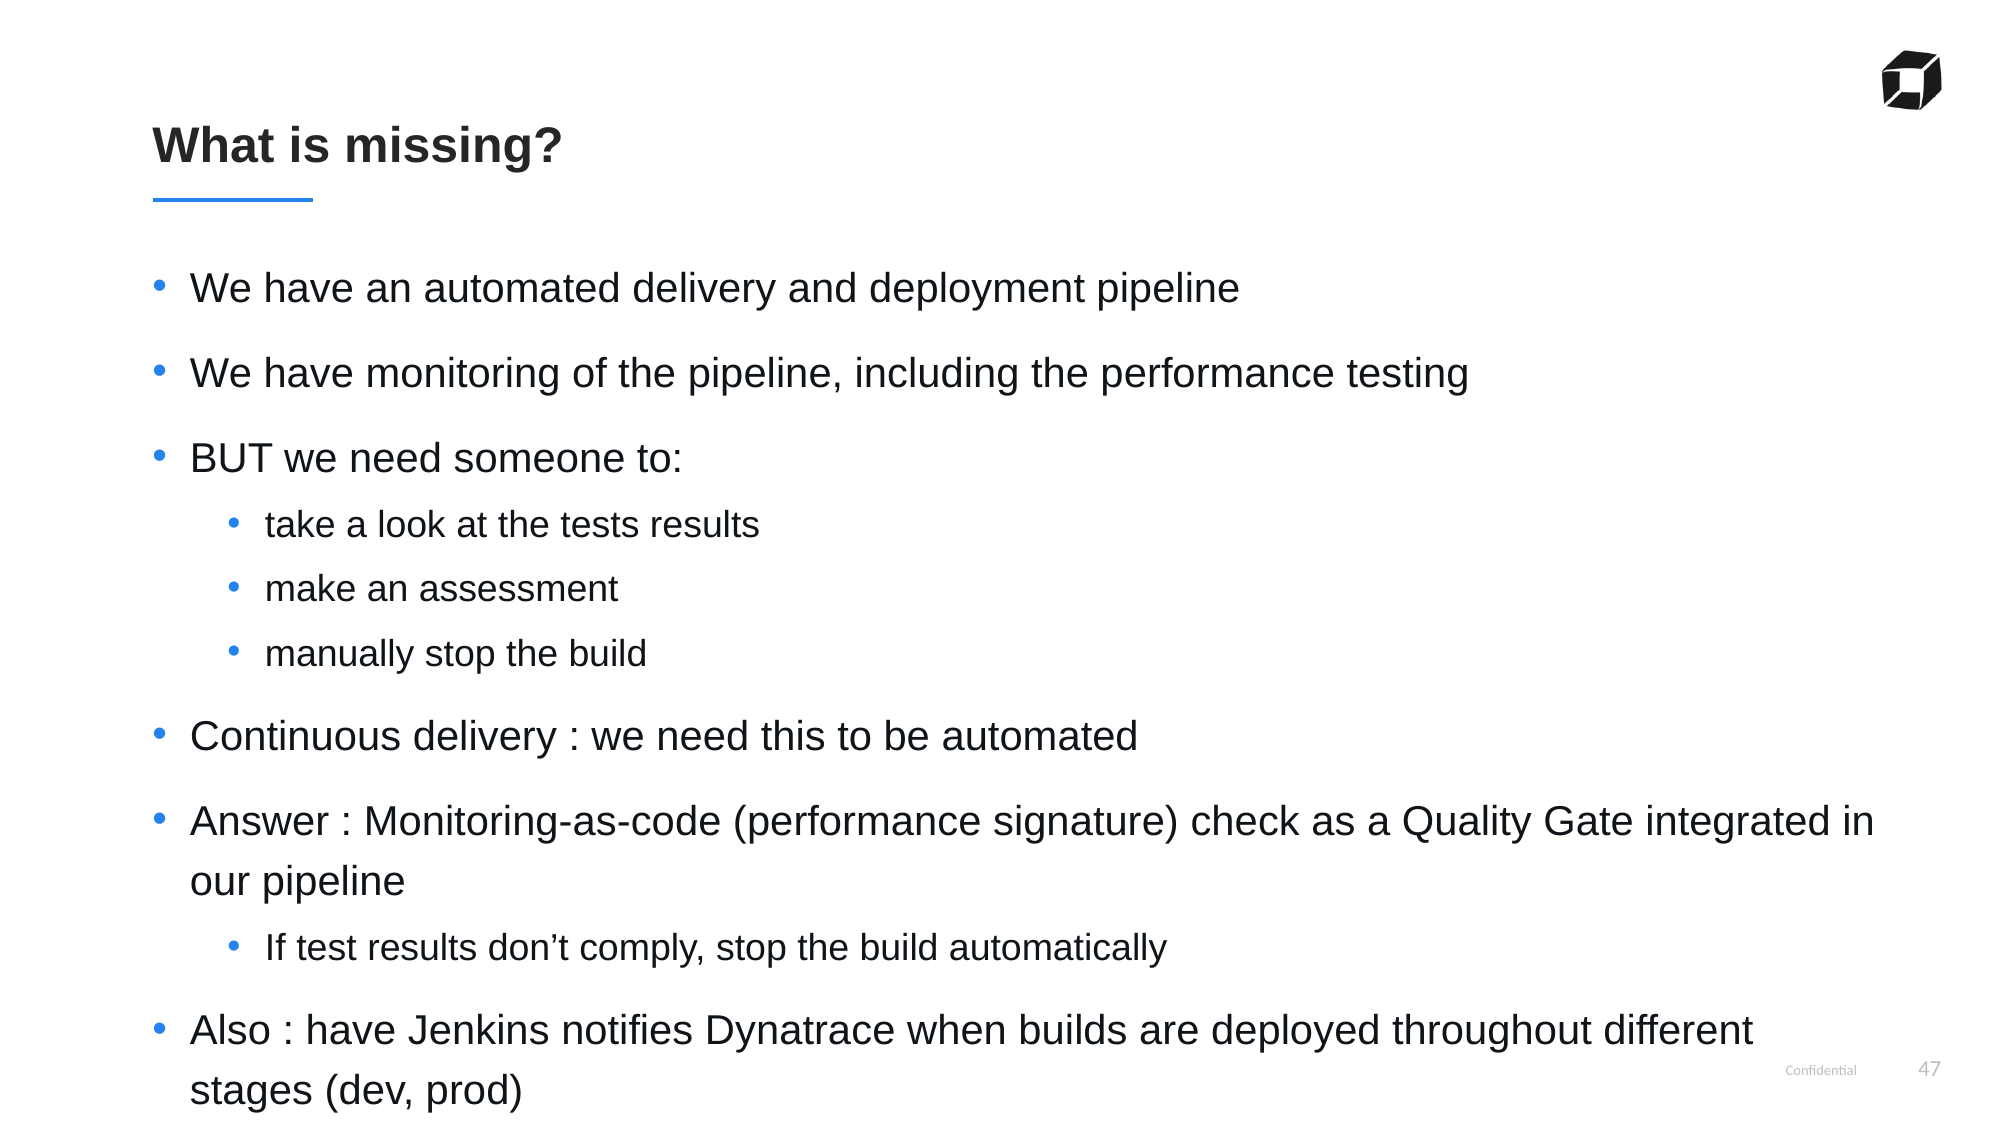

# What is missing?
We have an automated delivery and deployment pipeline
We have monitoring of the pipeline, including the performance testing
BUT we need someone to:
take a look at the tests results
make an assessment
manually stop the build
Continuous delivery : we need this to be automated
Answer : Monitoring-as-code (performance signature) check as a Quality Gate integrated in our pipeline
If test results don’t comply, stop the build automatically
Also : have Jenkins notifies Dynatrace when builds are deployed throughout different stages (dev, prod)